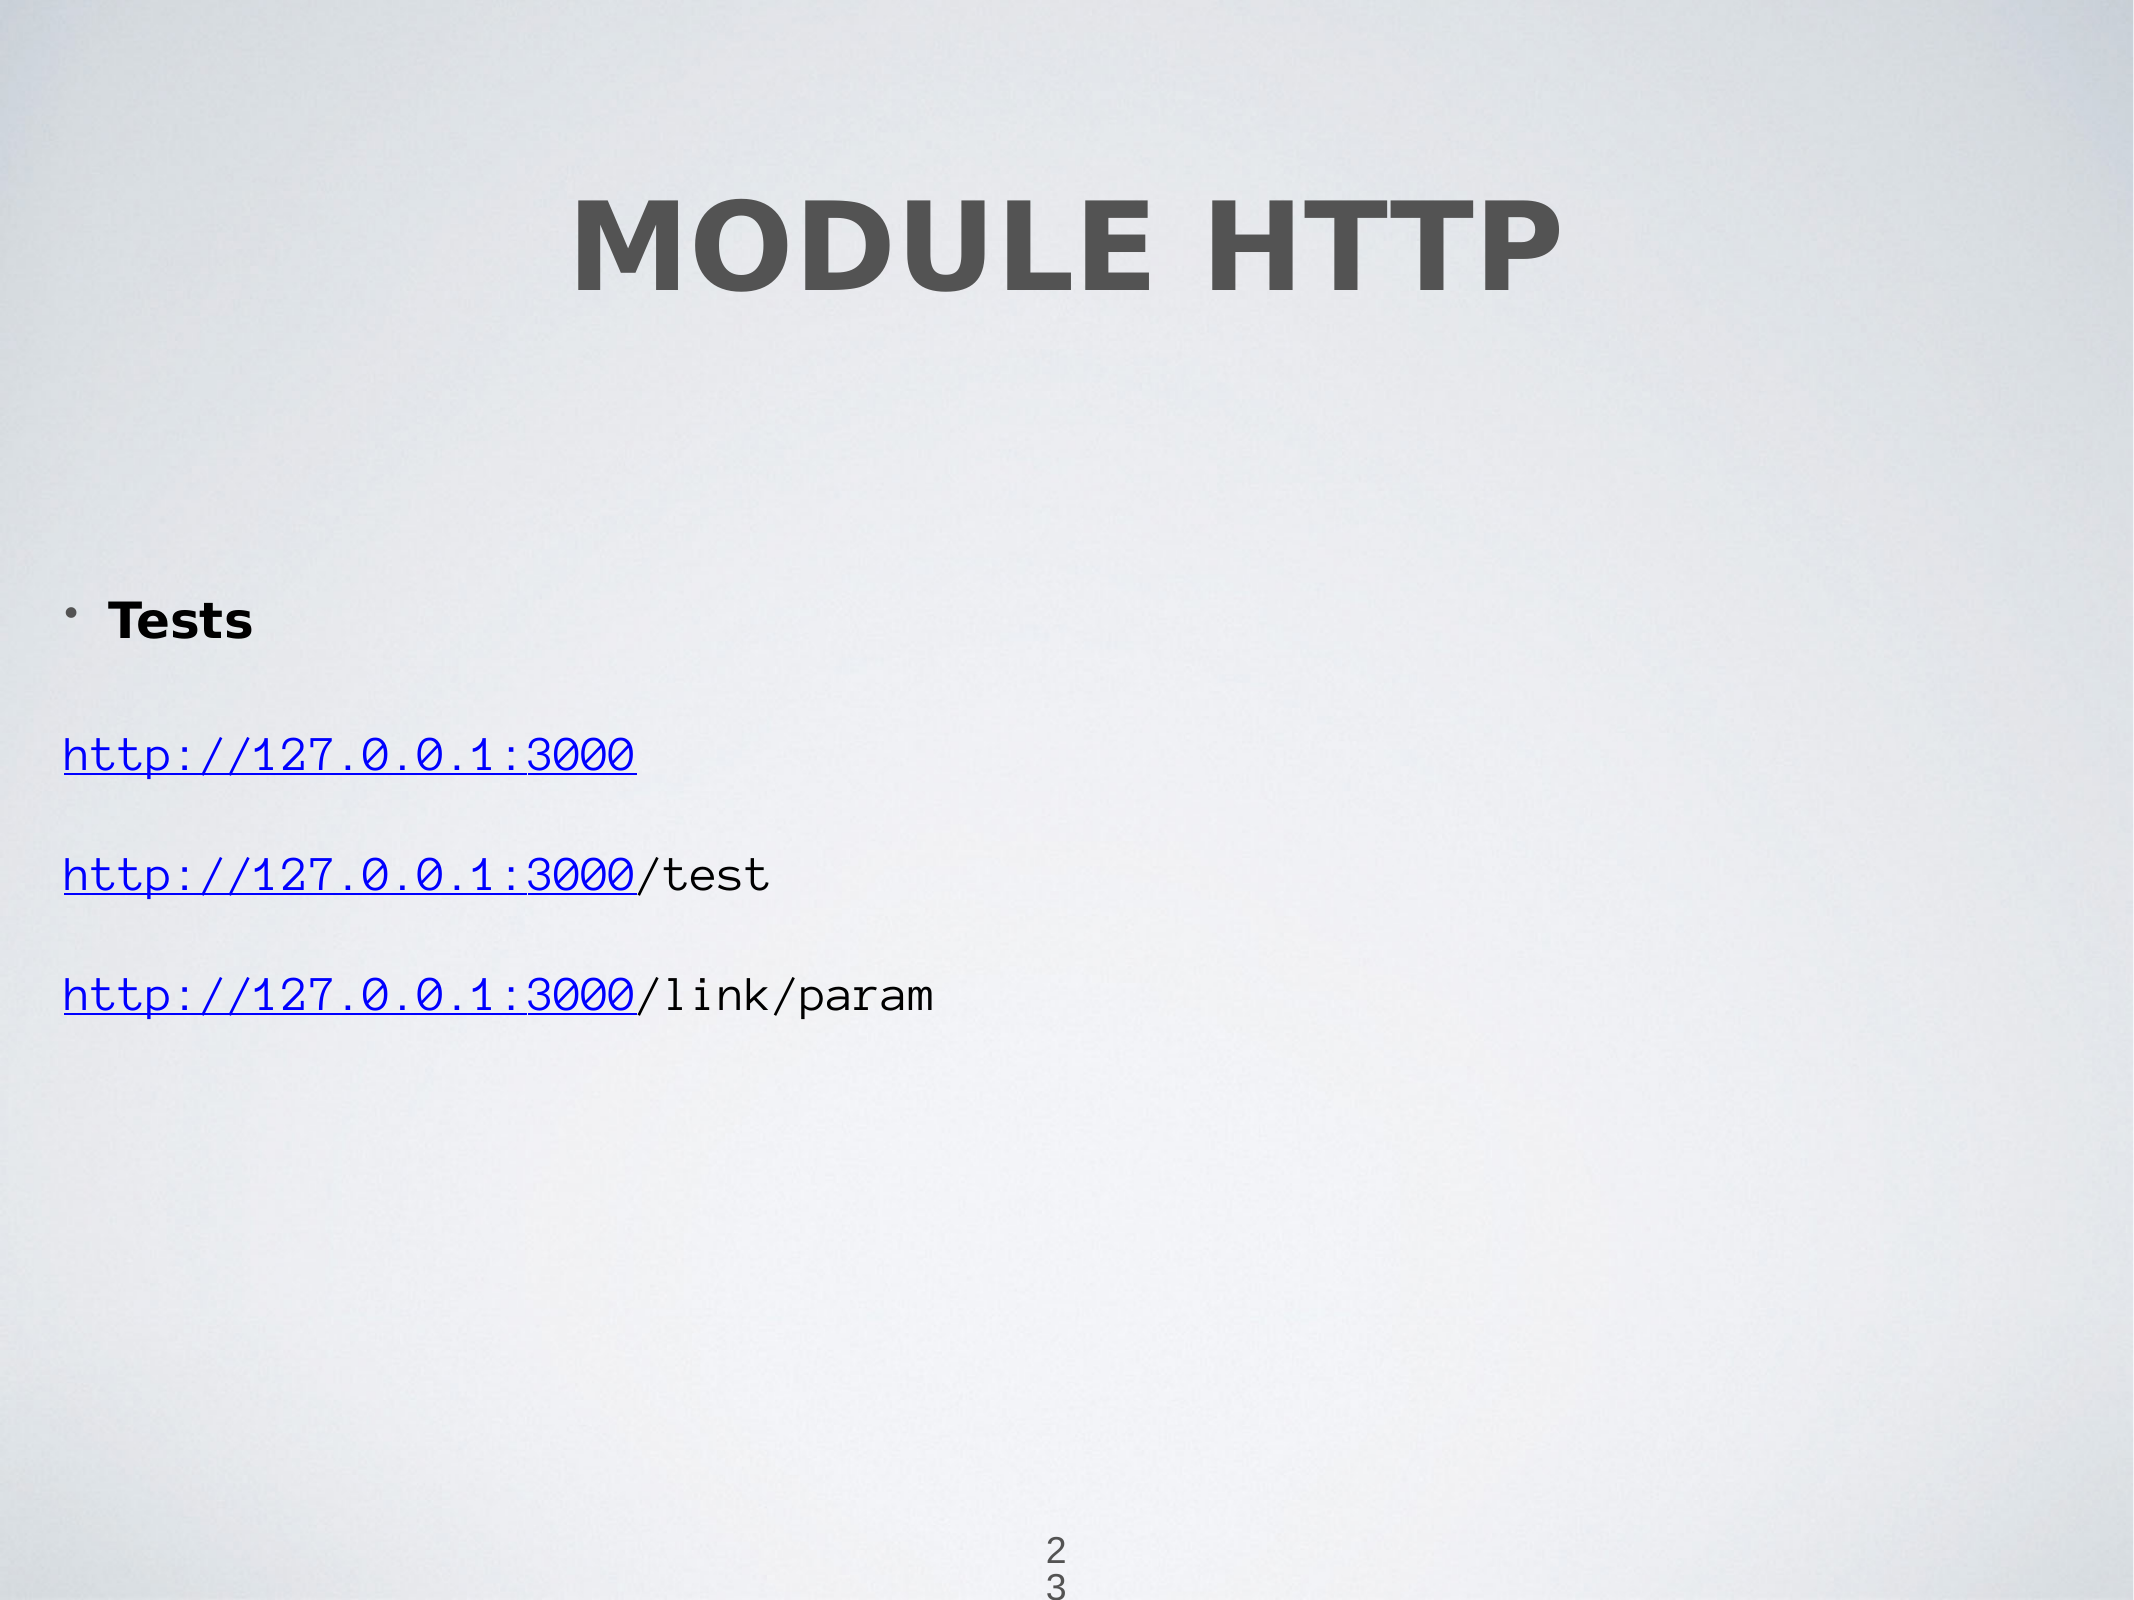

# Module HTTP

Tests

http://127.0.0.1:3000

http://127.0.0.1:3000/test

http://127.0.0.1:3000/link/param
23